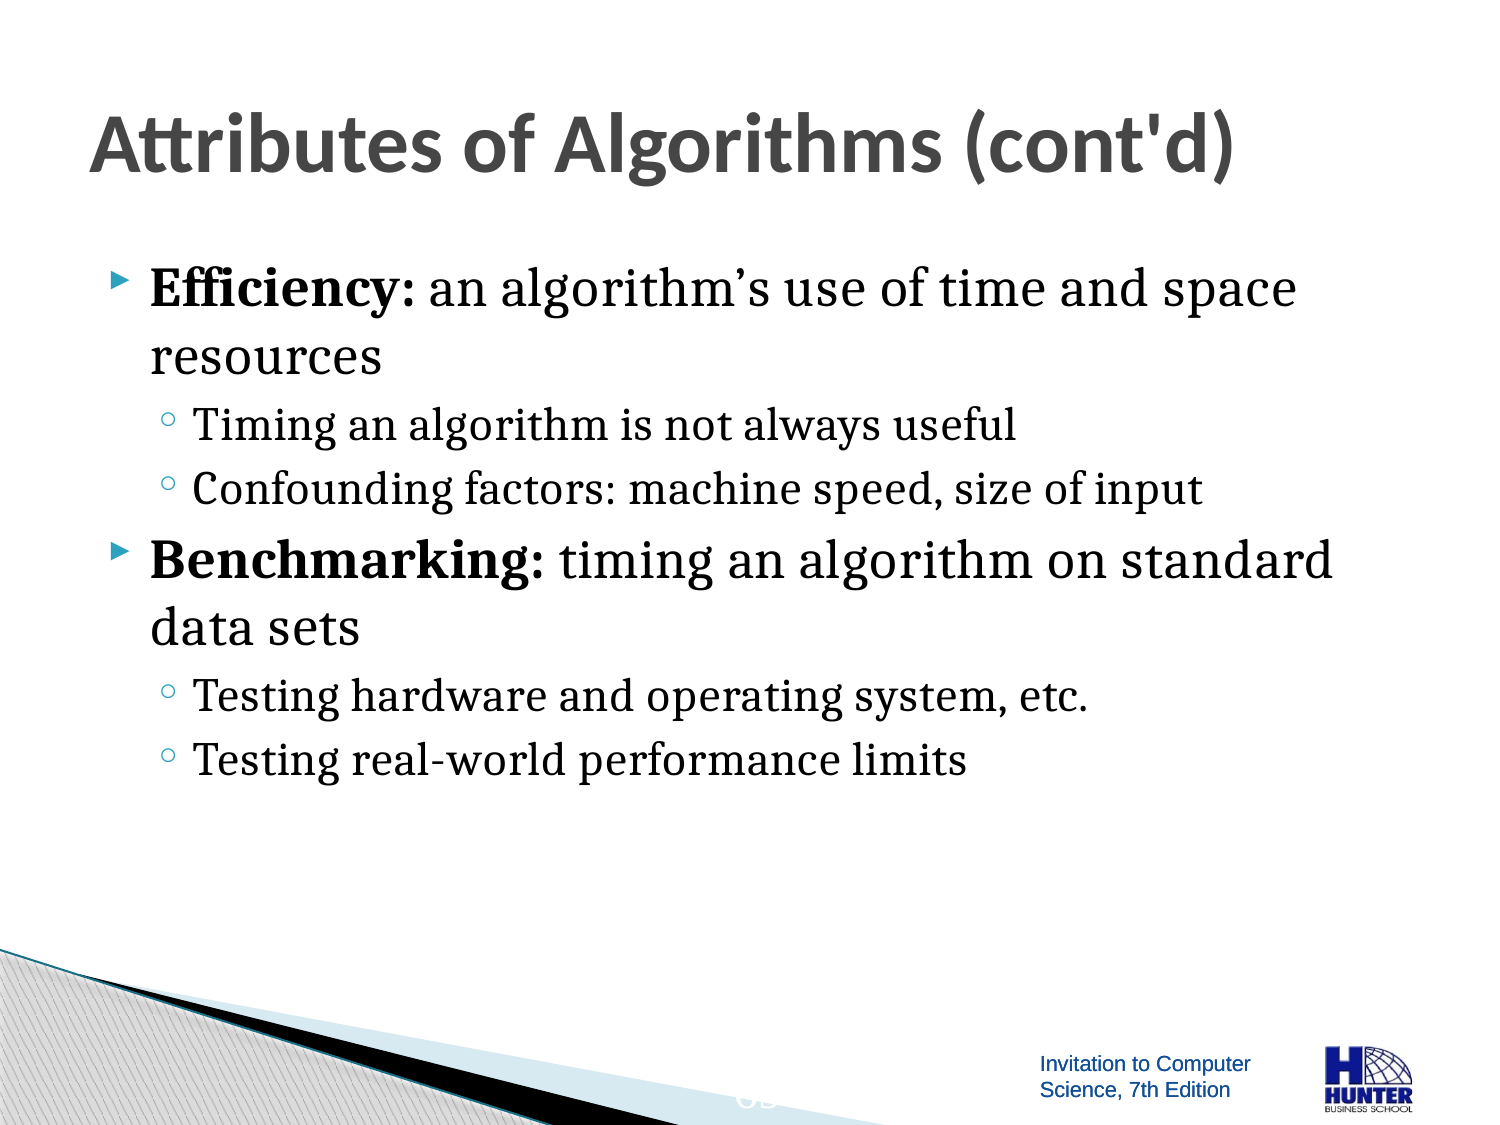

# Attributes of Algorithms (cont'd)
Efficiency: an algorithm’s use of time and space resources
Timing an algorithm is not always useful
Confounding factors: machine speed, size of input
Benchmarking: timing an algorithm on standard data sets
Testing hardware and operating system, etc.
Testing real-world performance limits
69